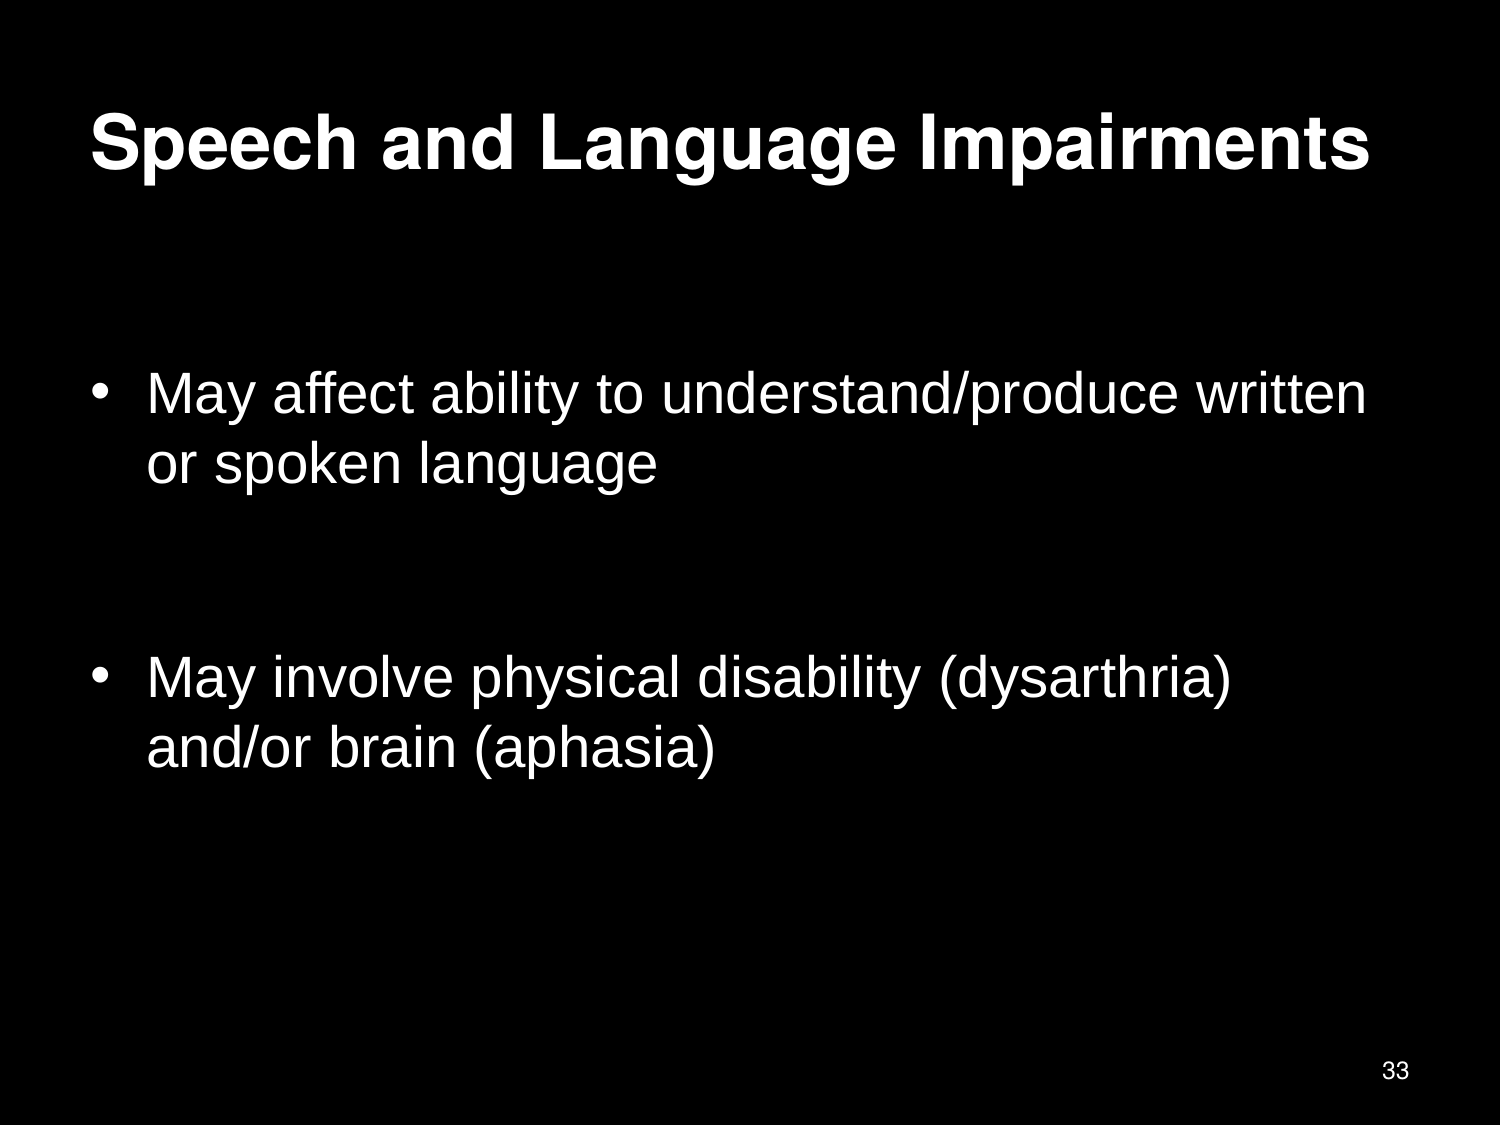

# Speech and Language Impairments
May affect ability to understand/produce written or spoken language

May involve physical disability (dysarthria) and/or brain (aphasia)
33